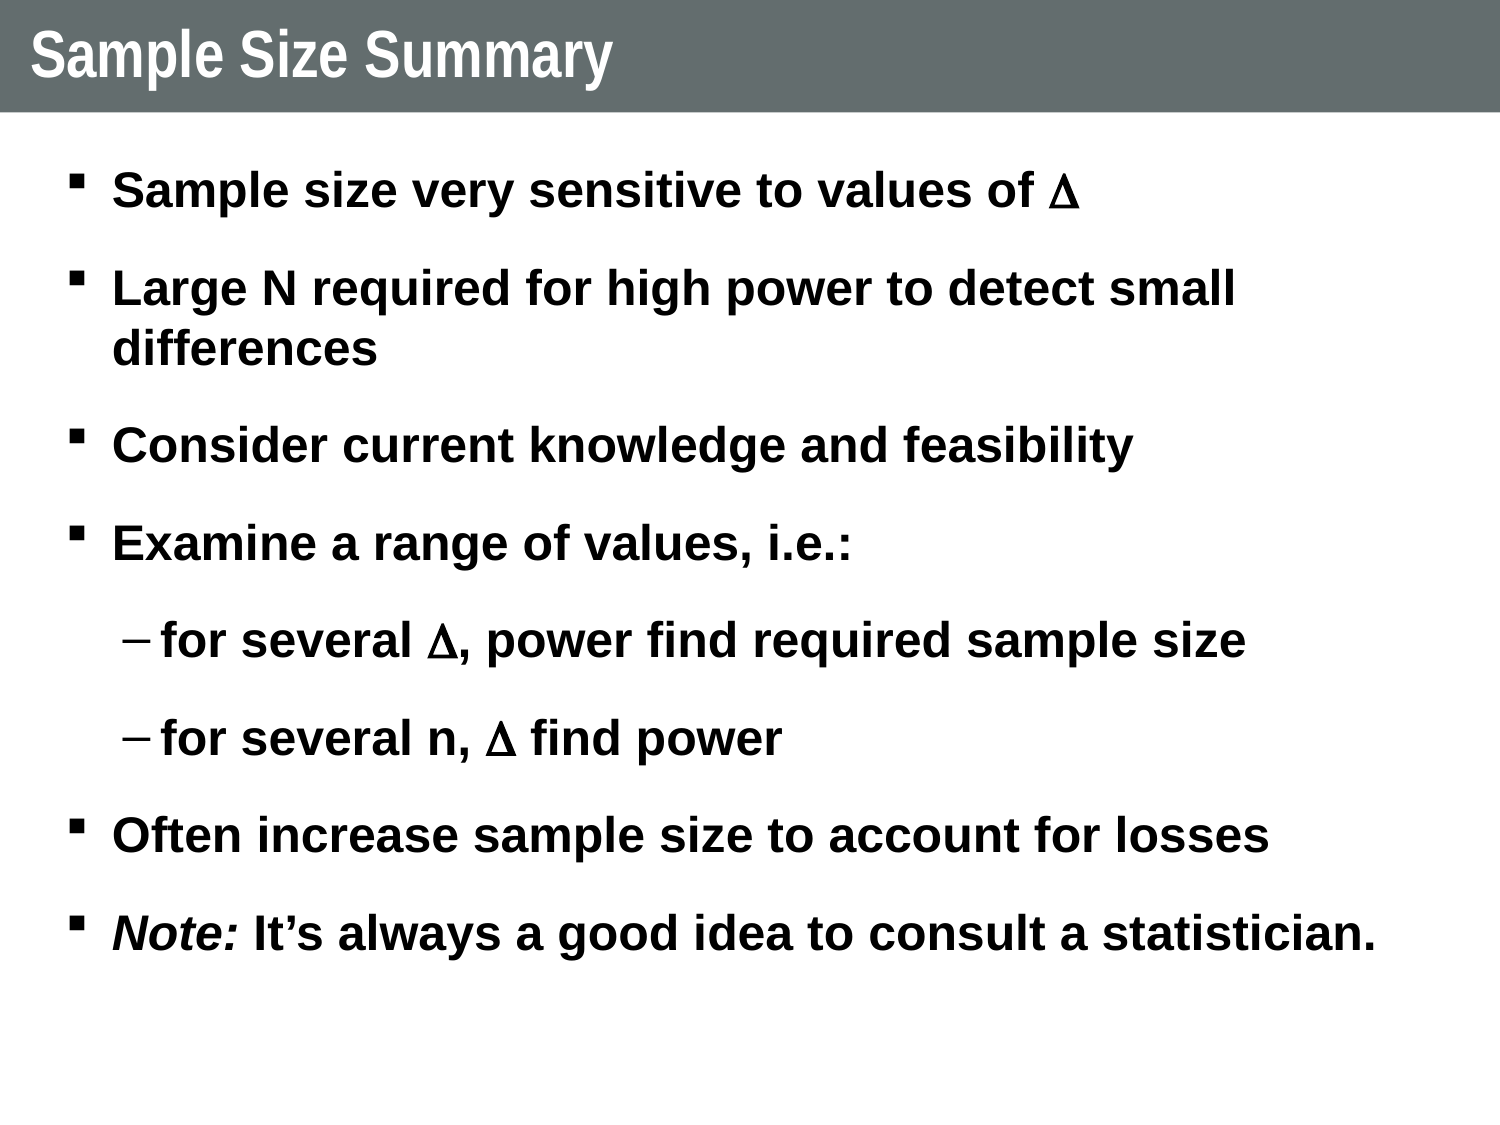

# Sample Size Summary
Sample size very sensitive to values of Δ
Large N required for high power to detect small differences
Consider current knowledge and feasibility
Examine a range of values, i.e.:
for several Δ, power find required sample size
for several n, Δ find power
Often increase sample size to account for losses
Note: It’s always a good idea to consult a statistician.